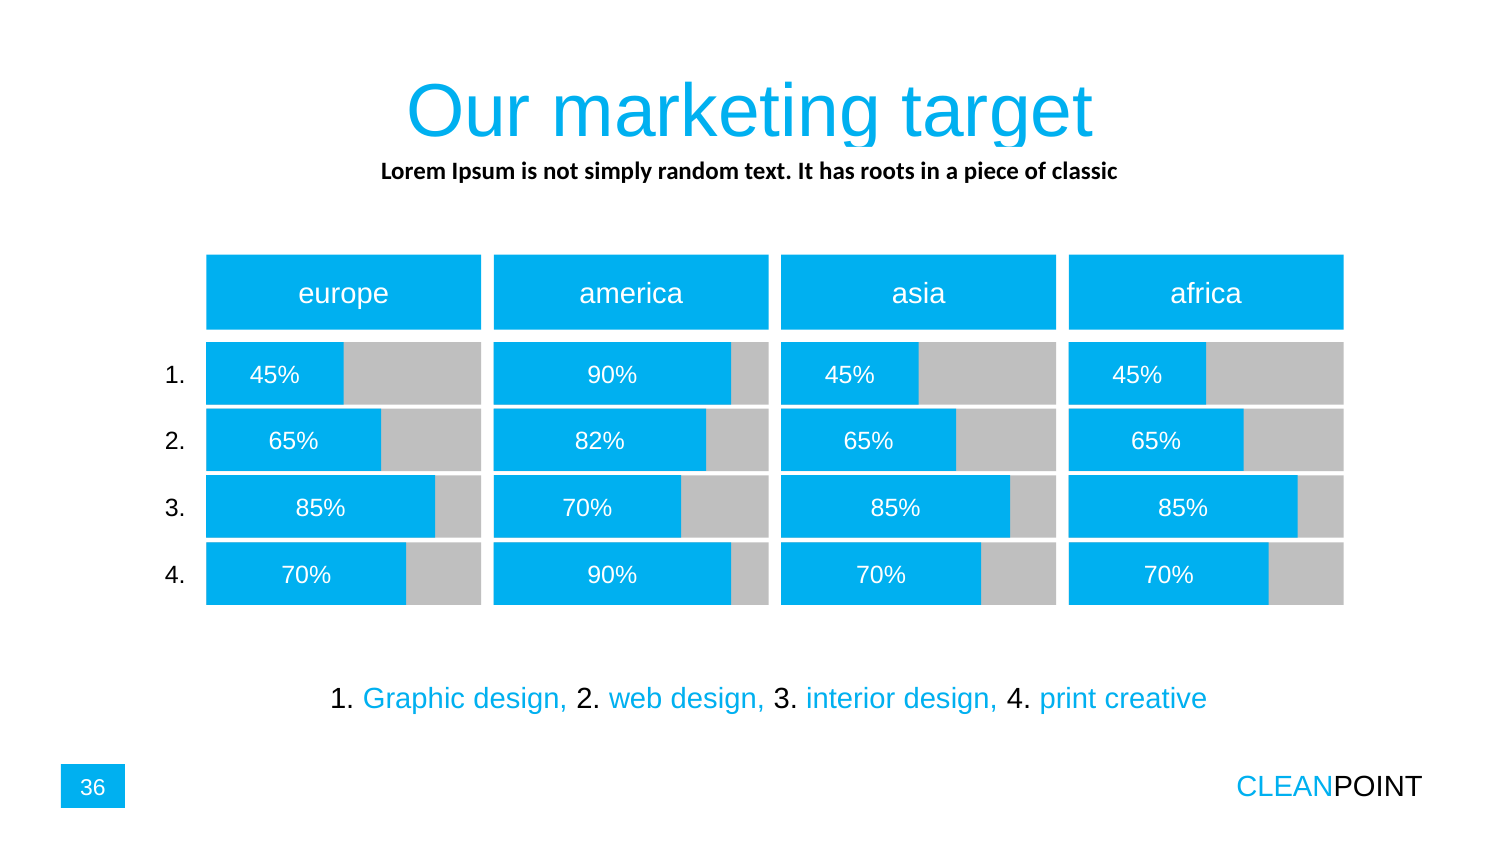

# Our marketing target
Lorem Ipsum is not simply random text. It has roots in a piece of classic
europe
america
asia
africa
1.
45%
90%
45%
45%

2.
65%
82%
65%
65%
3.
85%
70%
85%
85%
4.
70%
90%
70%
70%
1. Graphic design, 2. web design, 3. interior design, 4. print creative
CLEANPOINT
36